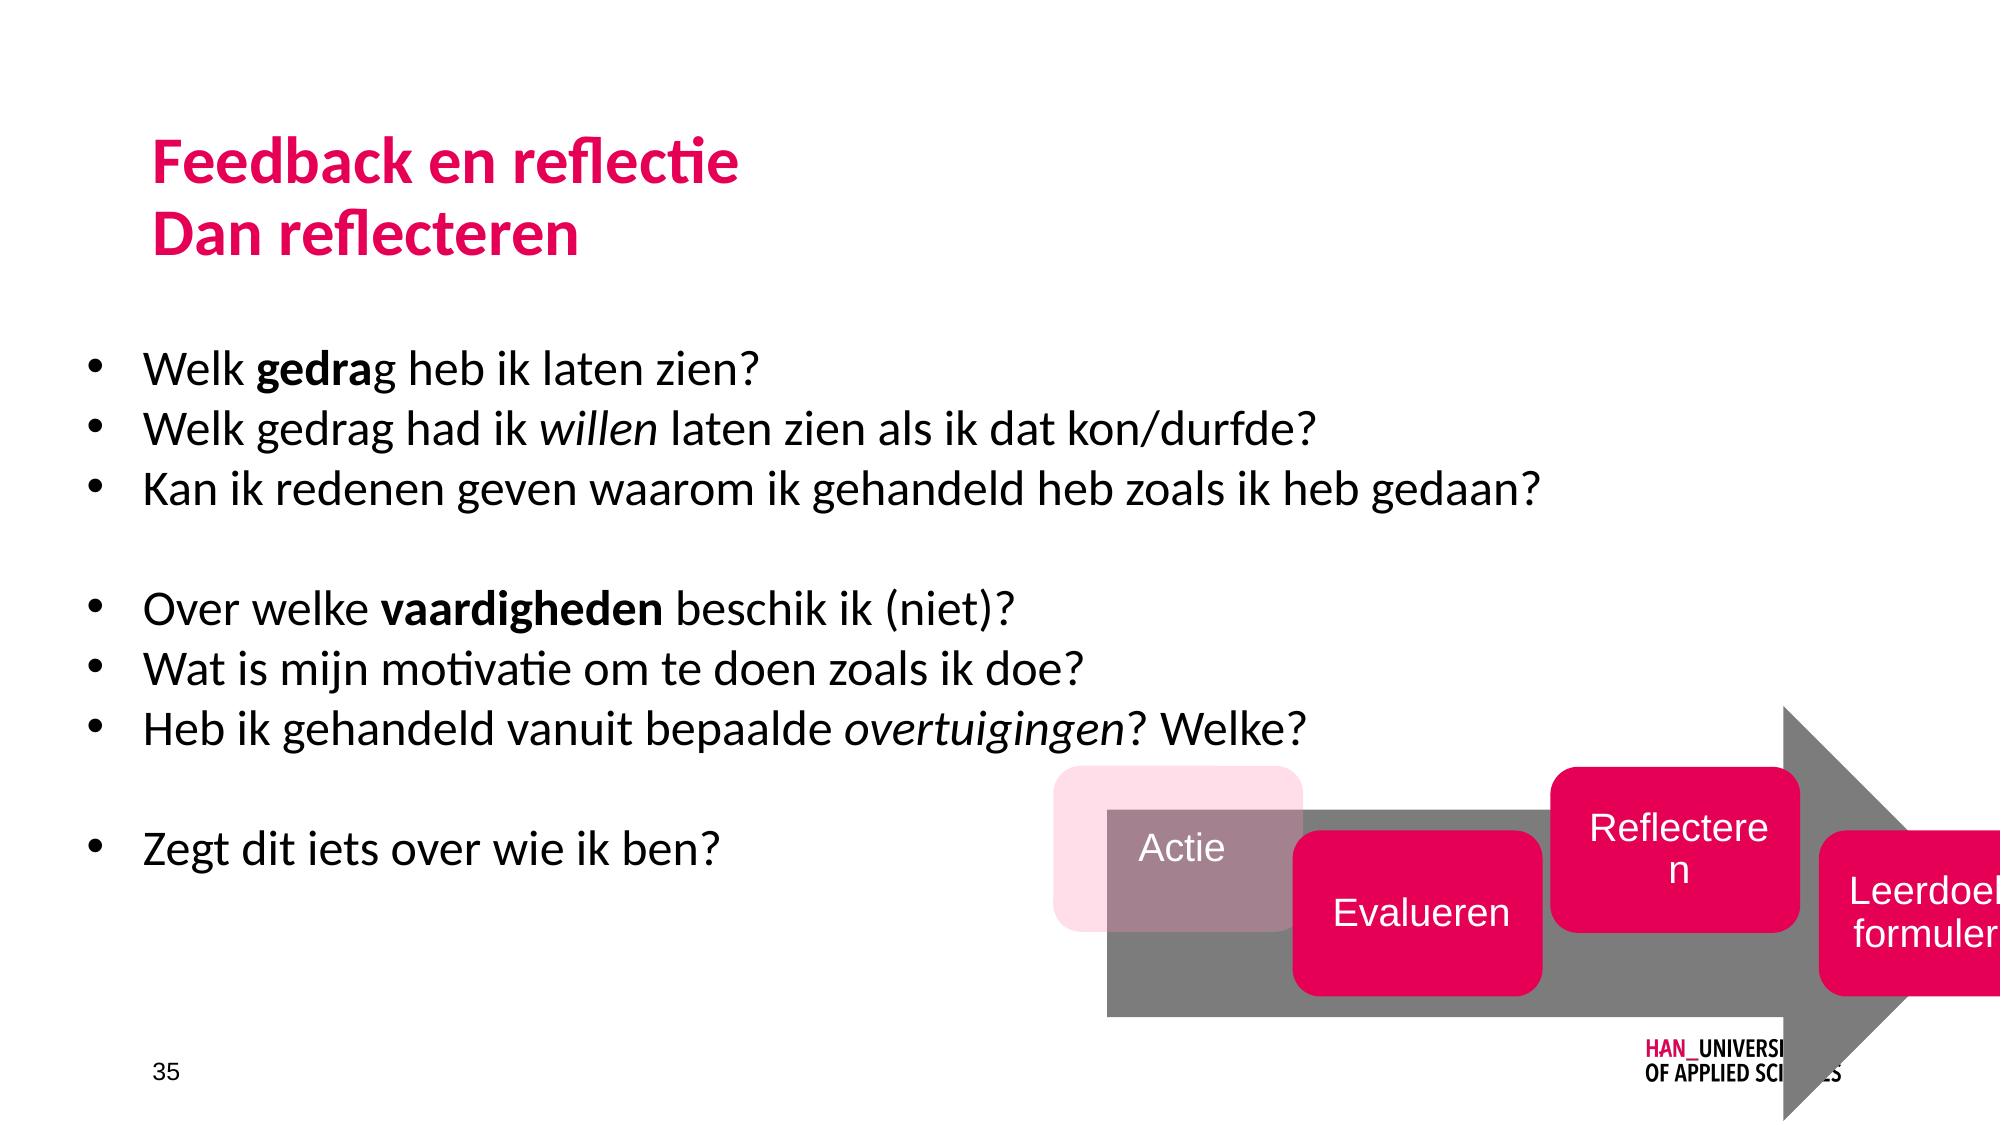

# Feedback en reflectie Dan reflecteren
Welk gedrag heb ik laten zien?
Welk gedrag had ik willen laten zien als ik dat kon/durfde?
Kan ik redenen geven waarom ik gehandeld heb zoals ik heb gedaan?

Over welke vaardigheden beschik ik (niet)?
Wat is mijn motivatie om te doen zoals ik doe?
Heb ik gehandeld vanuit bepaalde overtuigingen? Welke?

Zegt dit iets over wie ik ben?
Actie
Evalueren
Reflecteren
Leerdoelen formuleren
35